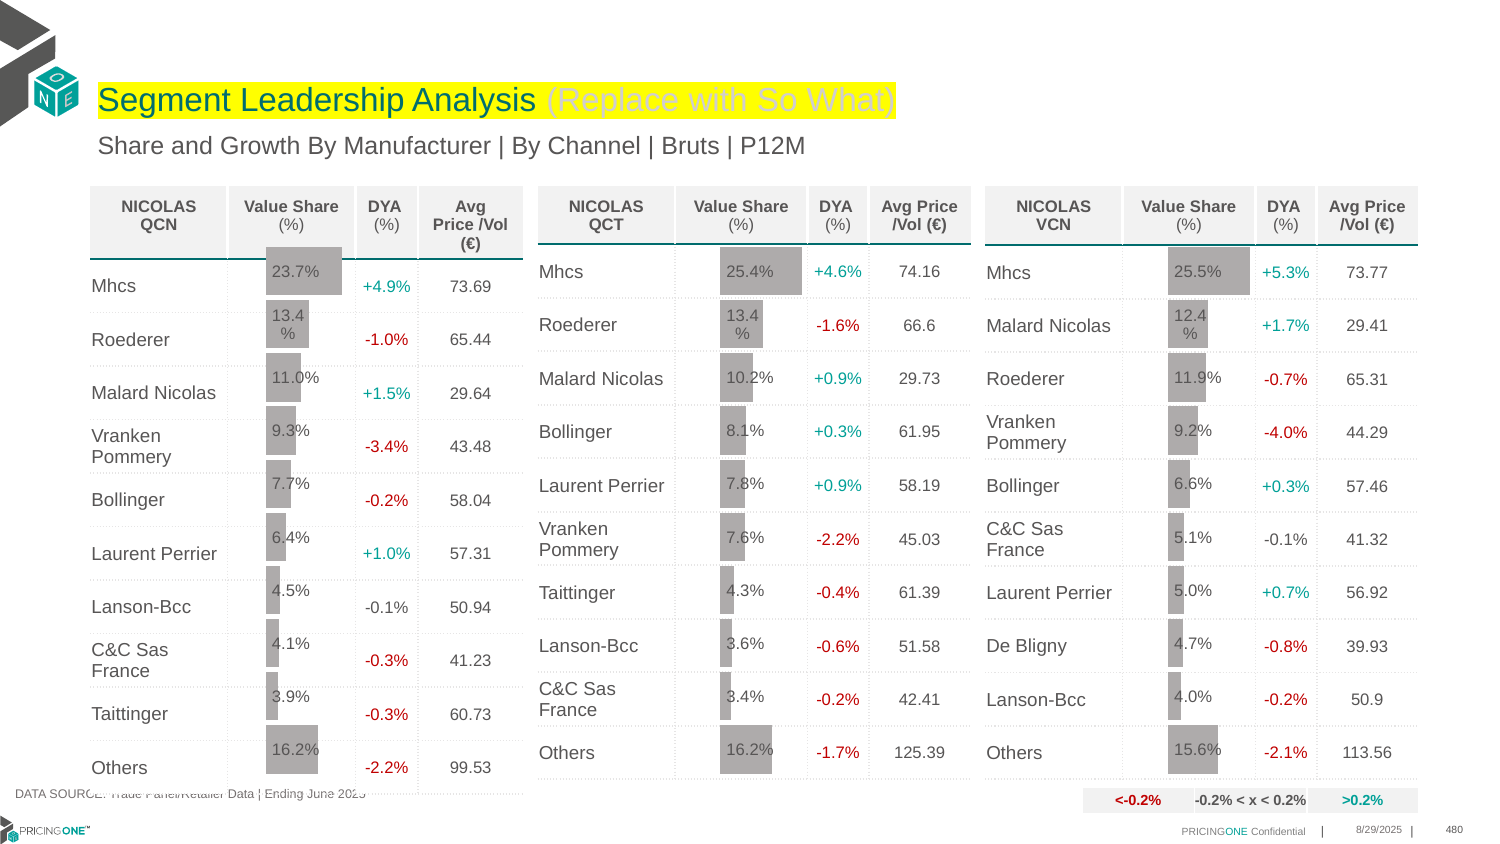

# Segment Leadership Analysis (Replace with So What)
Share and Growth By Manufacturer | By Channel | Bruts | P12M
| NICOLAS QCT | Value Share (%) | DYA (%) | Avg Price /Vol (€) |
| --- | --- | --- | --- |
| Mhcs |  | +4.6% | 74.16 |
| Roederer |  | -1.6% | 66.6 |
| Malard Nicolas |  | +0.9% | 29.73 |
| Bollinger |  | +0.3% | 61.95 |
| Laurent Perrier |  | +0.9% | 58.19 |
| Vranken Pommery |  | -2.2% | 45.03 |
| Taittinger |  | -0.4% | 61.39 |
| Lanson-Bcc |  | -0.6% | 51.58 |
| C&C Sas France |  | -0.2% | 42.41 |
| Others |  | -1.7% | 125.39 |
| NICOLAS QCN | Value Share (%) | DYA (%) | Avg Price /Vol (€) |
| --- | --- | --- | --- |
| Mhcs |  | +4.9% | 73.69 |
| Roederer |  | -1.0% | 65.44 |
| Malard Nicolas |  | +1.5% | 29.64 |
| Vranken Pommery |  | -3.4% | 43.48 |
| Bollinger |  | -0.2% | 58.04 |
| Laurent Perrier |  | +1.0% | 57.31 |
| Lanson-Bcc |  | -0.1% | 50.94 |
| C&C Sas France |  | -0.3% | 41.23 |
| Taittinger |  | -0.3% | 60.73 |
| Others |  | -2.2% | 99.53 |
| NICOLAS VCN | Value Share (%) | DYA (%) | Avg Price /Vol (€) |
| --- | --- | --- | --- |
| Mhcs |  | +5.3% | 73.77 |
| Malard Nicolas |  | +1.7% | 29.41 |
| Roederer |  | -0.7% | 65.31 |
| Vranken Pommery |  | -4.0% | 44.29 |
| Bollinger |  | +0.3% | 57.46 |
| C&C Sas France |  | -0.1% | 41.32 |
| Laurent Perrier |  | +0.7% | 56.92 |
| De Bligny |  | -0.8% | 39.93 |
| Lanson-Bcc |  | -0.2% | 50.9 |
| Others |  | -2.1% | 113.56 |

### Chart

| Category | Bruts | NICOLAS QCN |
|---|---|
|  | 0.23693370700259272 |

### Chart

| Category | Bruts | NICOLAS QCT |
|---|---|
|  | 0.25413838715269976 |

### Chart

| Category | Bruts | NICOLAS VCN |
|---|---|
|  | 0.25542100988332017 |
DATA SOURCE: Trade Panel/Retailer Data | Ending June 2025
| <-0.2% | -0.2% < x < 0.2% | >0.2% |
| --- | --- | --- |

8/29/2025
480